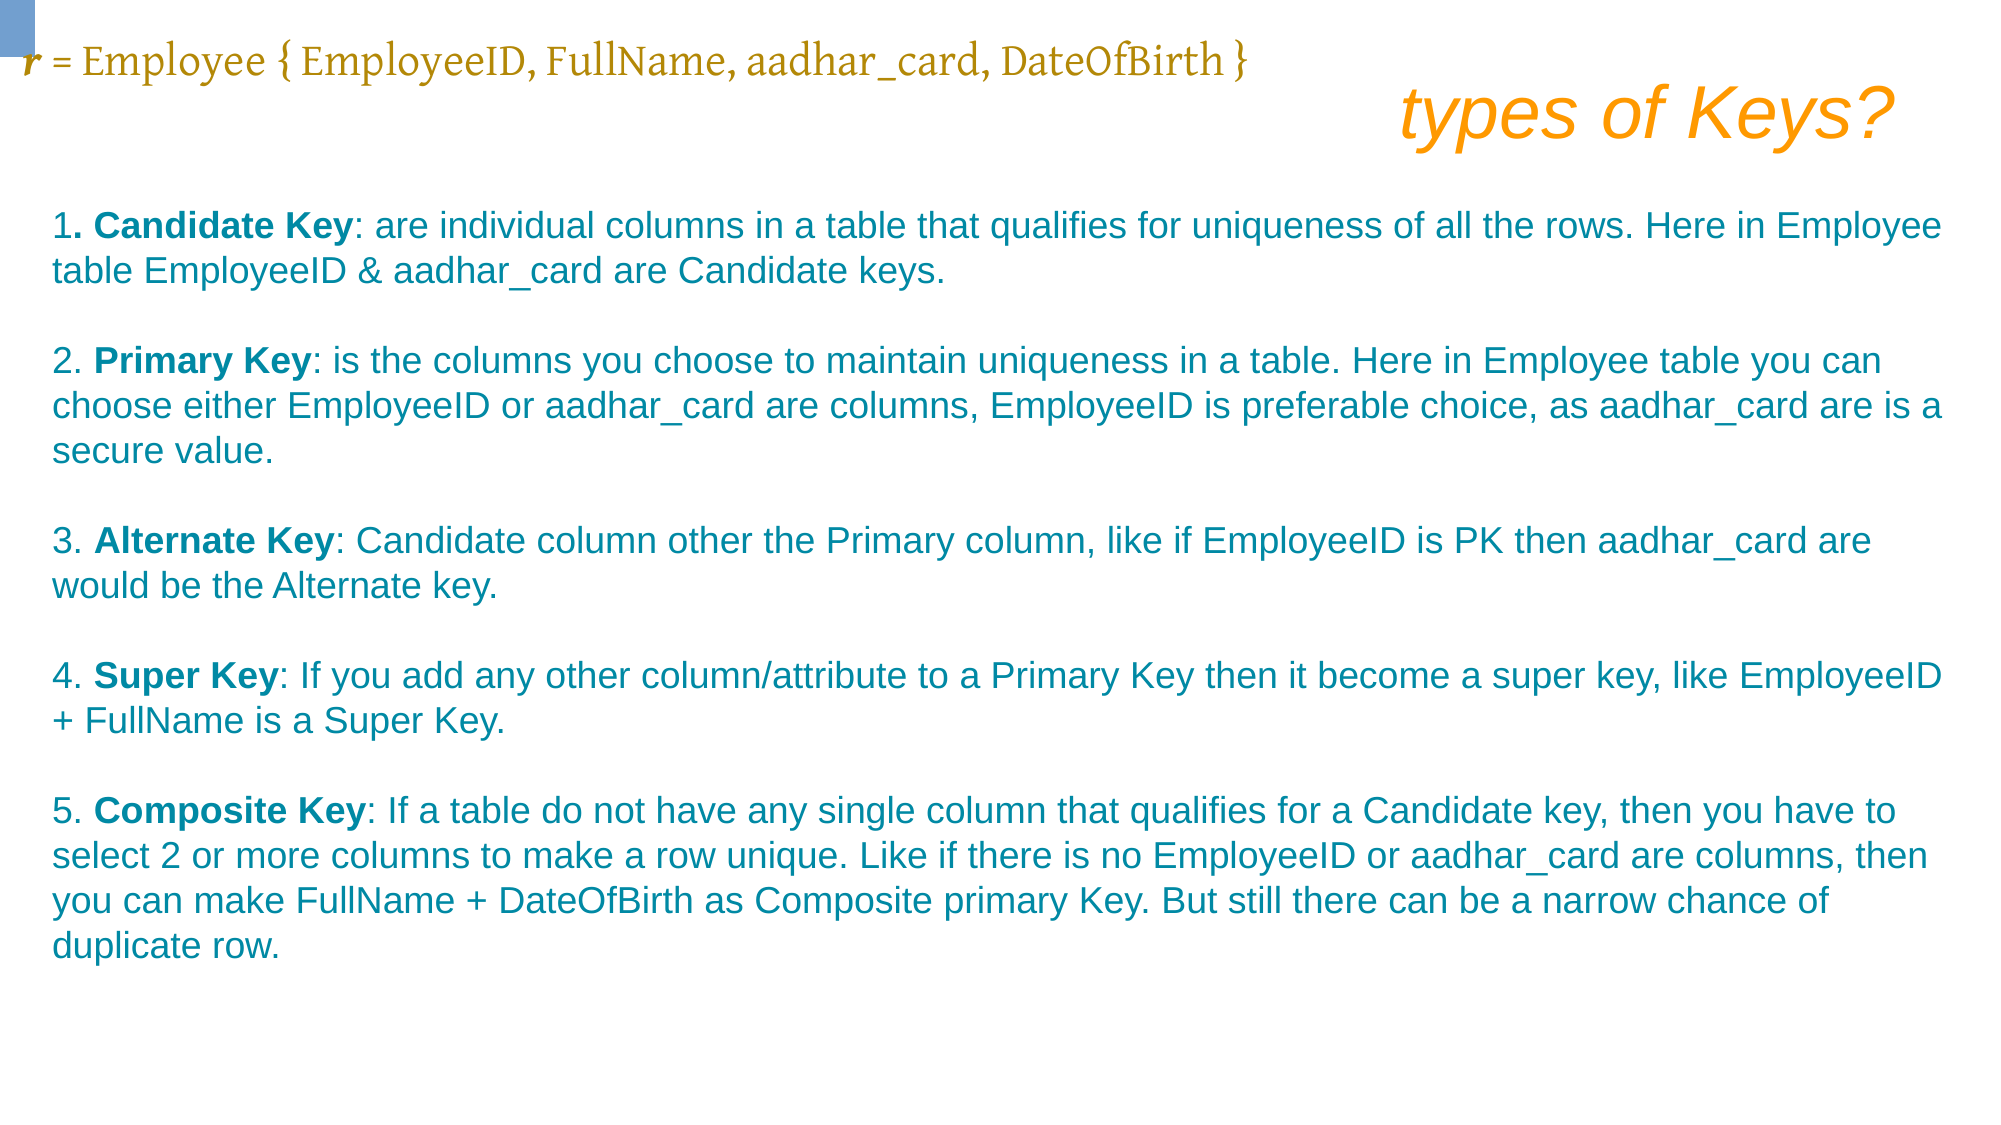

r = Employee { EmployeeID, FullName, aadhar_card, DateOfBirth }
types of Keys?
1. Candidate Key: are individual columns in a table that qualifies for uniqueness of all the rows. Here in Employee table EmployeeID & aadhar_card are Candidate keys.

2. Primary Key: is the columns you choose to maintain uniqueness in a table. Here in Employee table you can choose either EmployeeID or aadhar_card are columns, EmployeeID is preferable choice, as aadhar_card are is a secure value.

3. Alternate Key: Candidate column other the Primary column, like if EmployeeID is PK then aadhar_card are would be the Alternate key.

4. Super Key: If you add any other column/attribute to a Primary Key then it become a super key, like EmployeeID + FullName is a Super Key.

5. Composite Key: If a table do not have any single column that qualifies for a Candidate key, then you have to select 2 or more columns to make a row unique. Like if there is no EmployeeID or aadhar_card are columns, then you can make FullName + DateOfBirth as Composite primary Key. But still there can be a narrow chance of duplicate row.